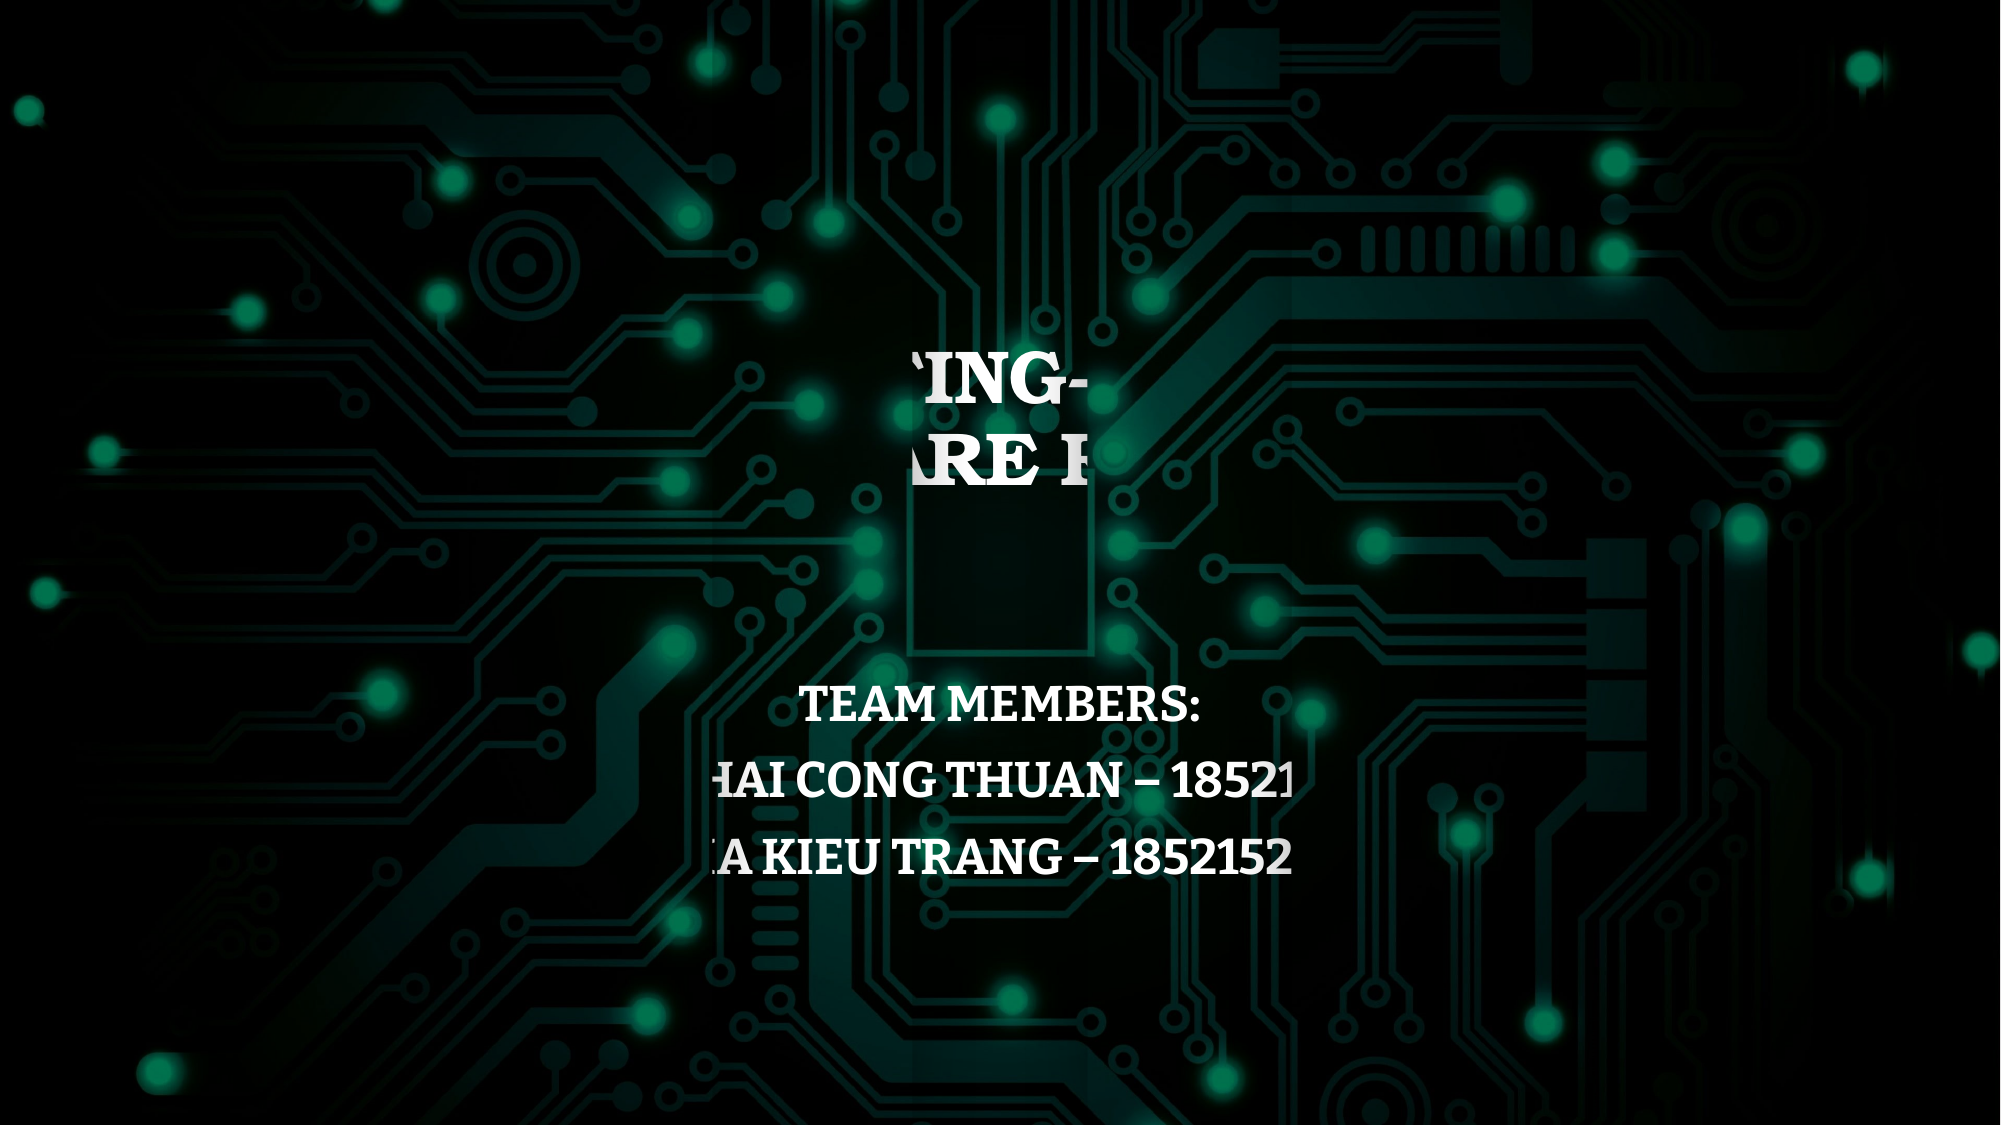

Floating-Point Square root
Team members:
Ho hai cong thuAn – 18521469
Ha kieu trang – 18521522